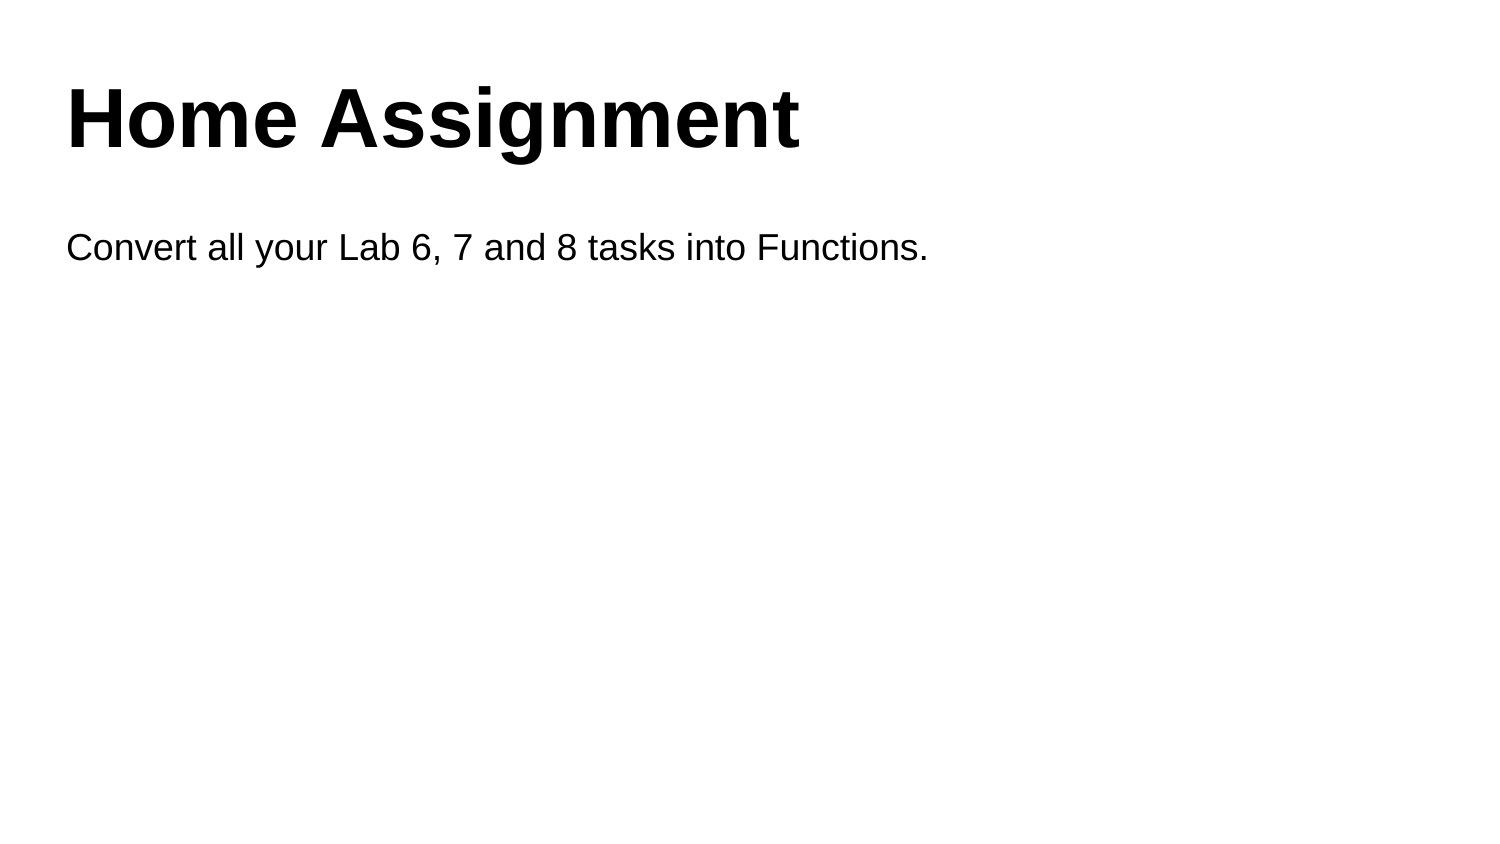

# Home Assignment
Convert all your Lab 6, 7 and 8 tasks into Functions.